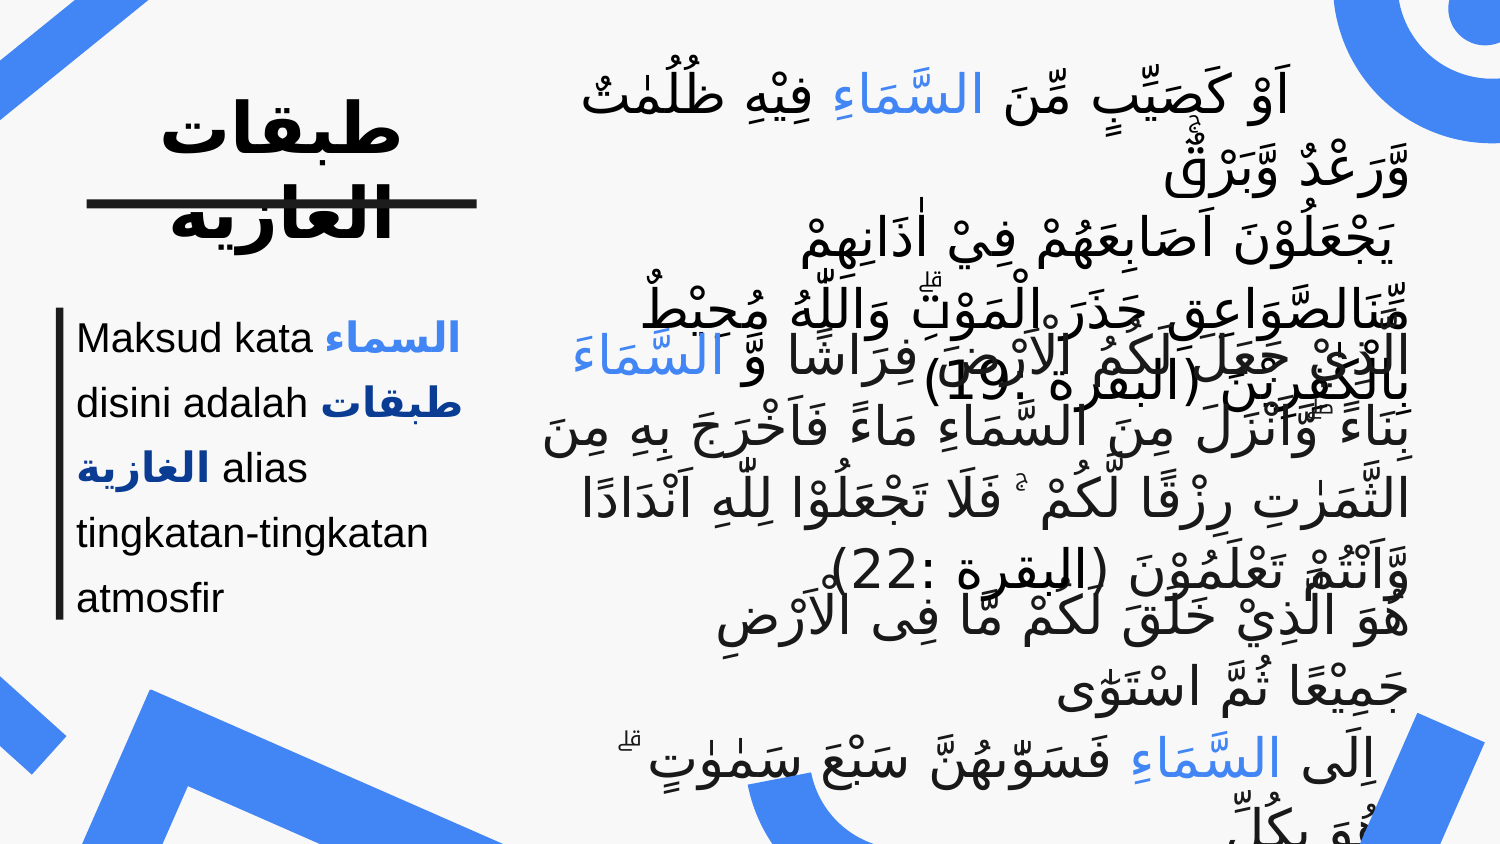

اَوْ كَصَيِّبٍ مِّنَ السَّمَاءِ فِيْهِ ظُلُمٰتٌ وَّرَعْدٌ وَّبَرْقٌۚ
 يَجْعَلُوْنَ اَصَابِعَهُمْ فِيْ اٰذَانِهِمْ مِّنَالصَّوَاعِقِ حَذَرَ الْمَوْتِۗ وَاللّٰهُ مُحِيْطٌ بِالْكٰفِرِيْنَ (البقرة :19)
طبقات الغازية

Maksud kata السماء disini adalah طبقات الغازية alias tingkatan-tingkatan atmosfir

الَّذِيْ جَعَلَ لَكُمُ الْاَرْضَ فِرَاشًا وَّ السَّمَاءَ بِنَاءً ۖوَّاَنْزَلَ مِنَ السَّمَاءِ مَاءً فَاَخْرَجَ بِهِ مِنَ الثَّمَرٰتِ رِزْقًا لَّكُمْ ۚ فَلَا تَجْعَلُوْا لِلّٰهِ اَنْدَادًا وَّاَنْتُمْ تَعْلَمُوْنَ (البقرة :22)
هُوَ الَّذِيْ خَلَقَ لَكُمْ مَّا فِى الْاَرْضِ جَمِيْعًا ثُمَّ اسْتَوٰٓى
  اِلَى السَّمَاءِ فَسَوّٰىهُنَّ سَبْعَ سَمٰوٰتٍ ۗ وَهُوَ بِكُلِّ
   شَيْءٍعَلِيْمٌ (البقرة :29)